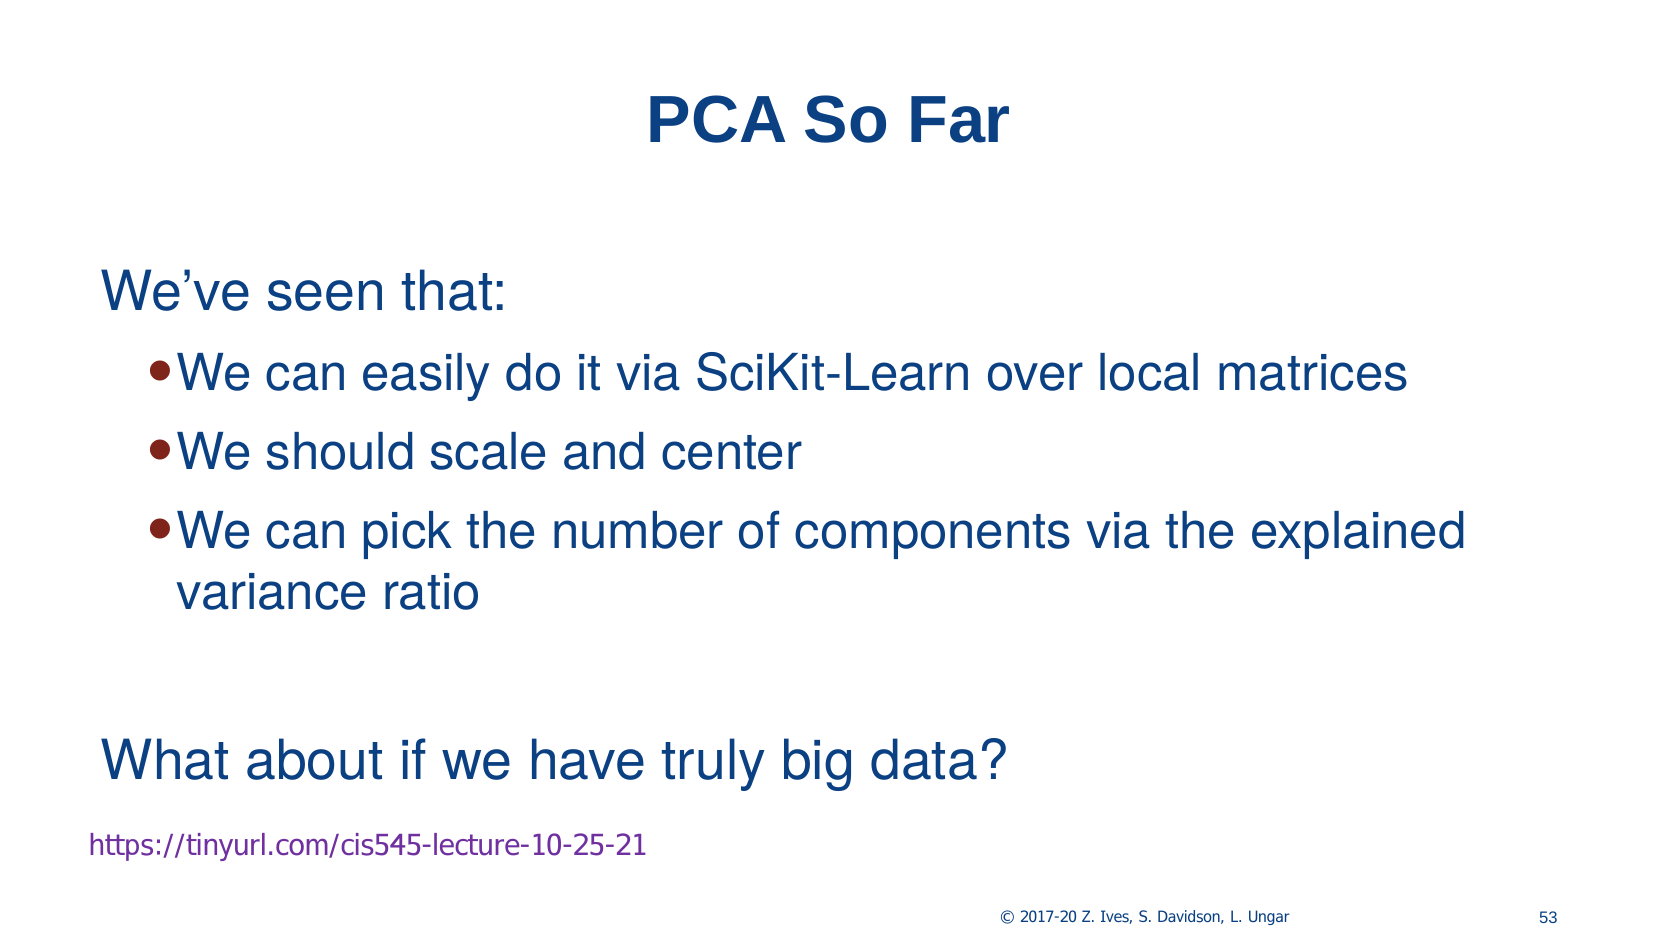

# PCA So Far
We’ve seen that:
We can easily do it via SciKit-Learn over local matrices
We should scale and center
We can pick the number of components via the explained variance ratio

What about if we have truly big data?

53